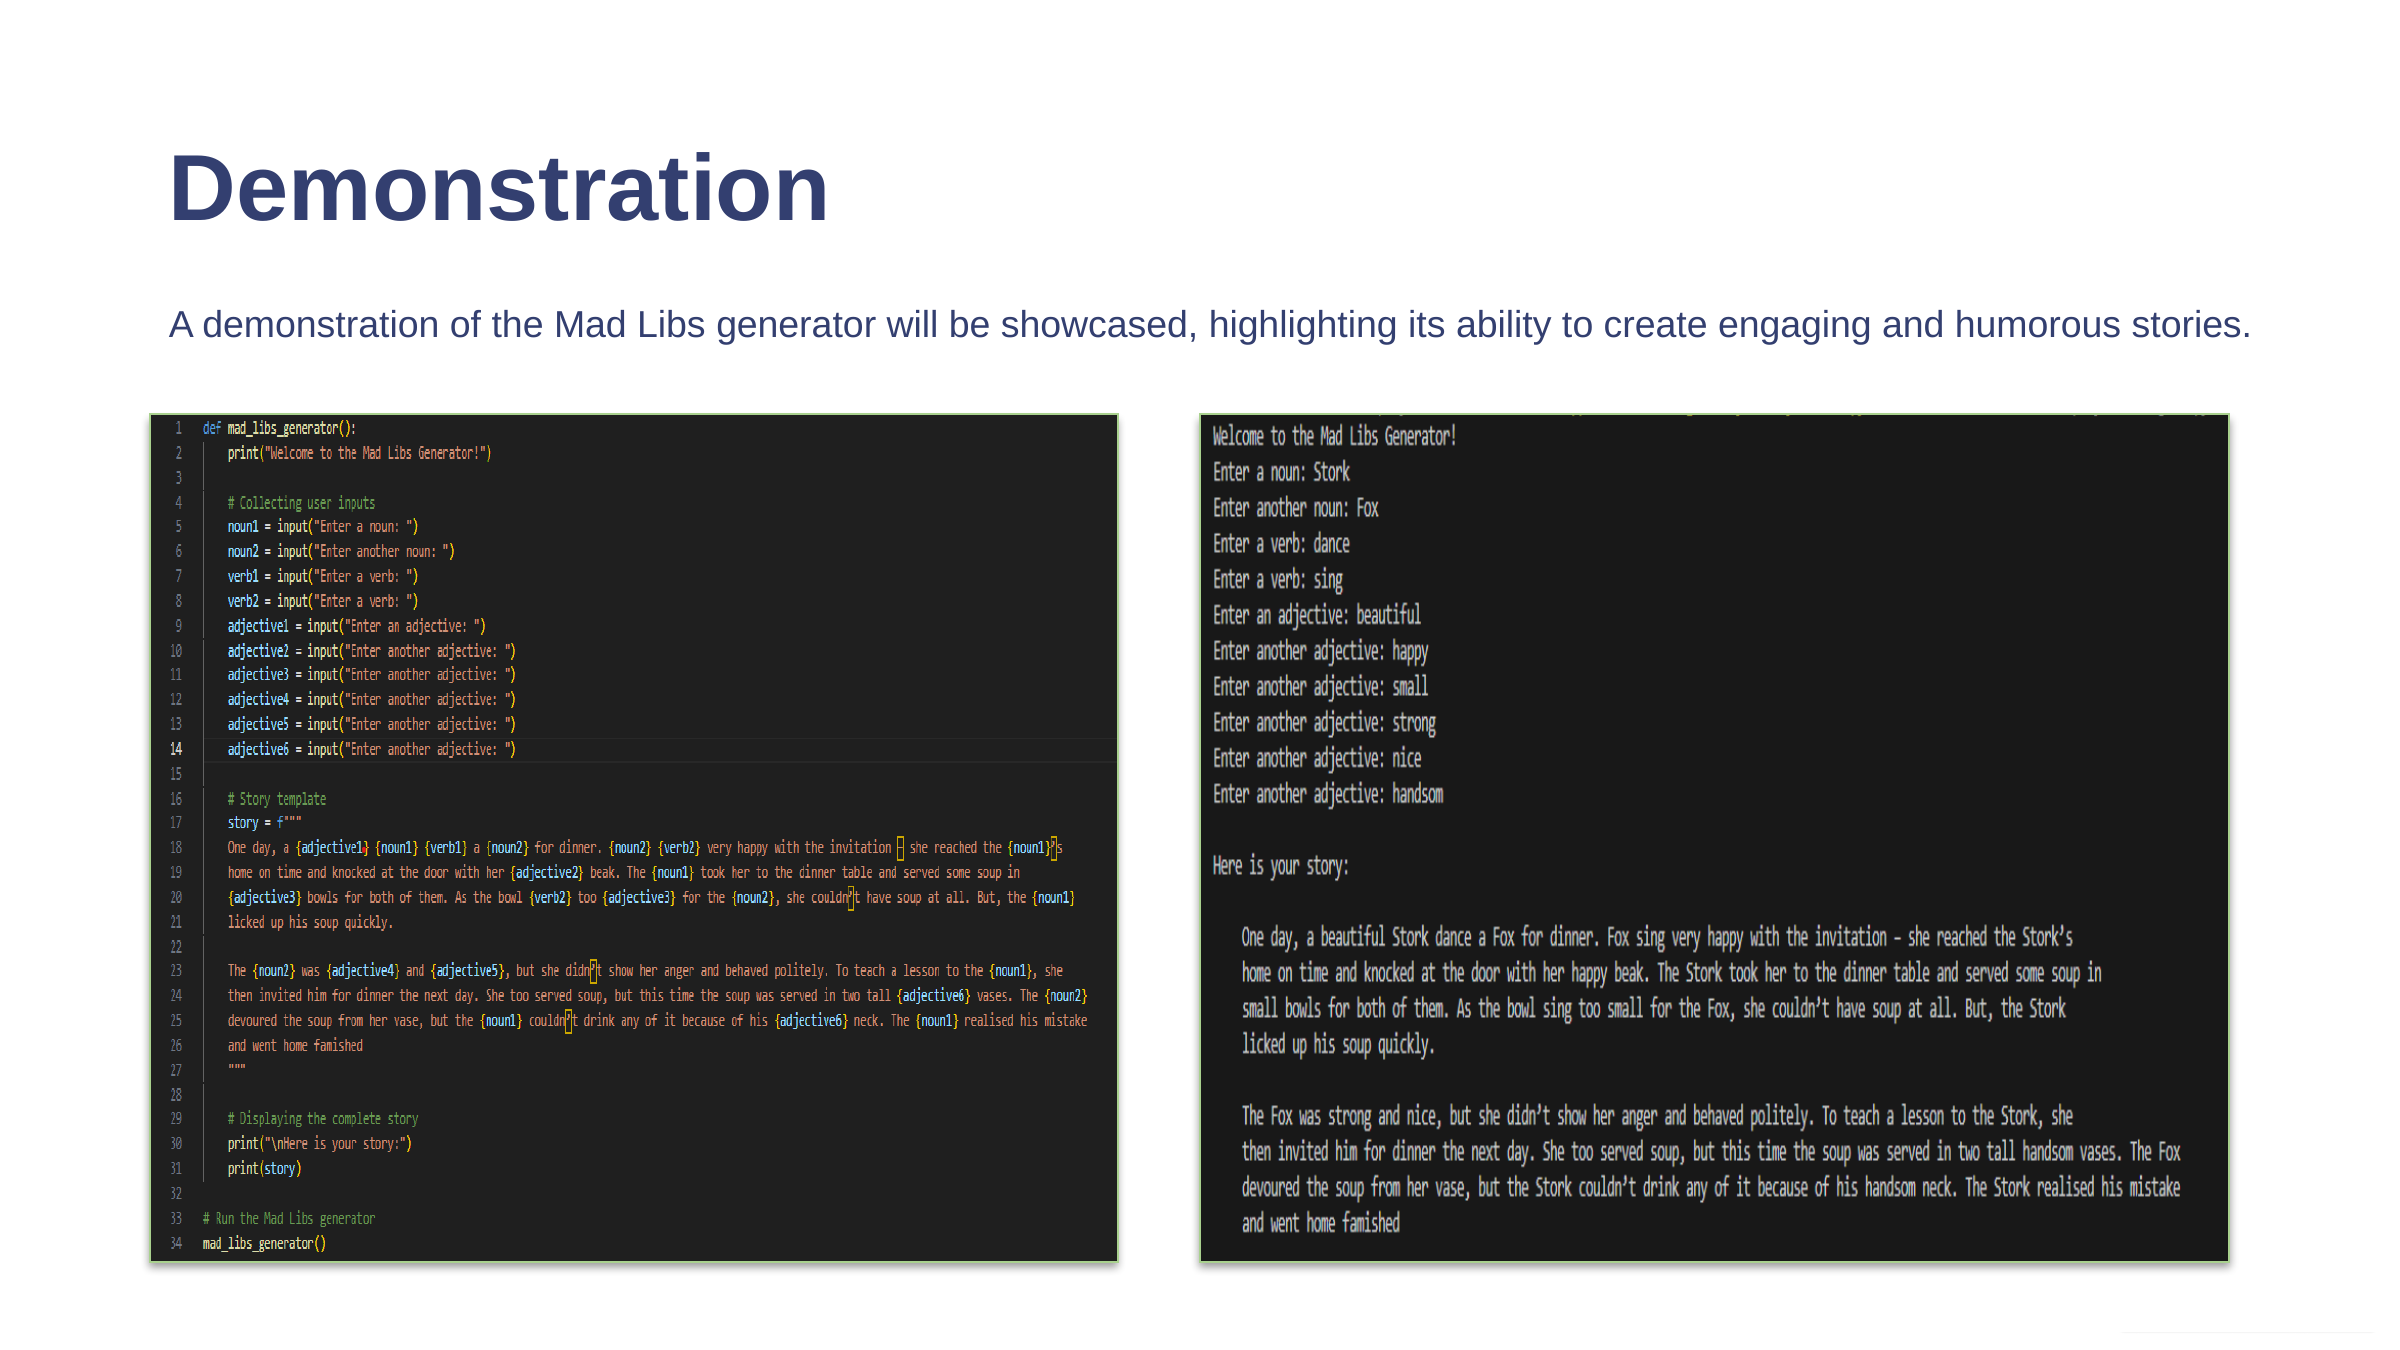

Demonstration
A demonstration of the Mad Libs generator will be showcased, highlighting its ability to create engaging and humorous stories.